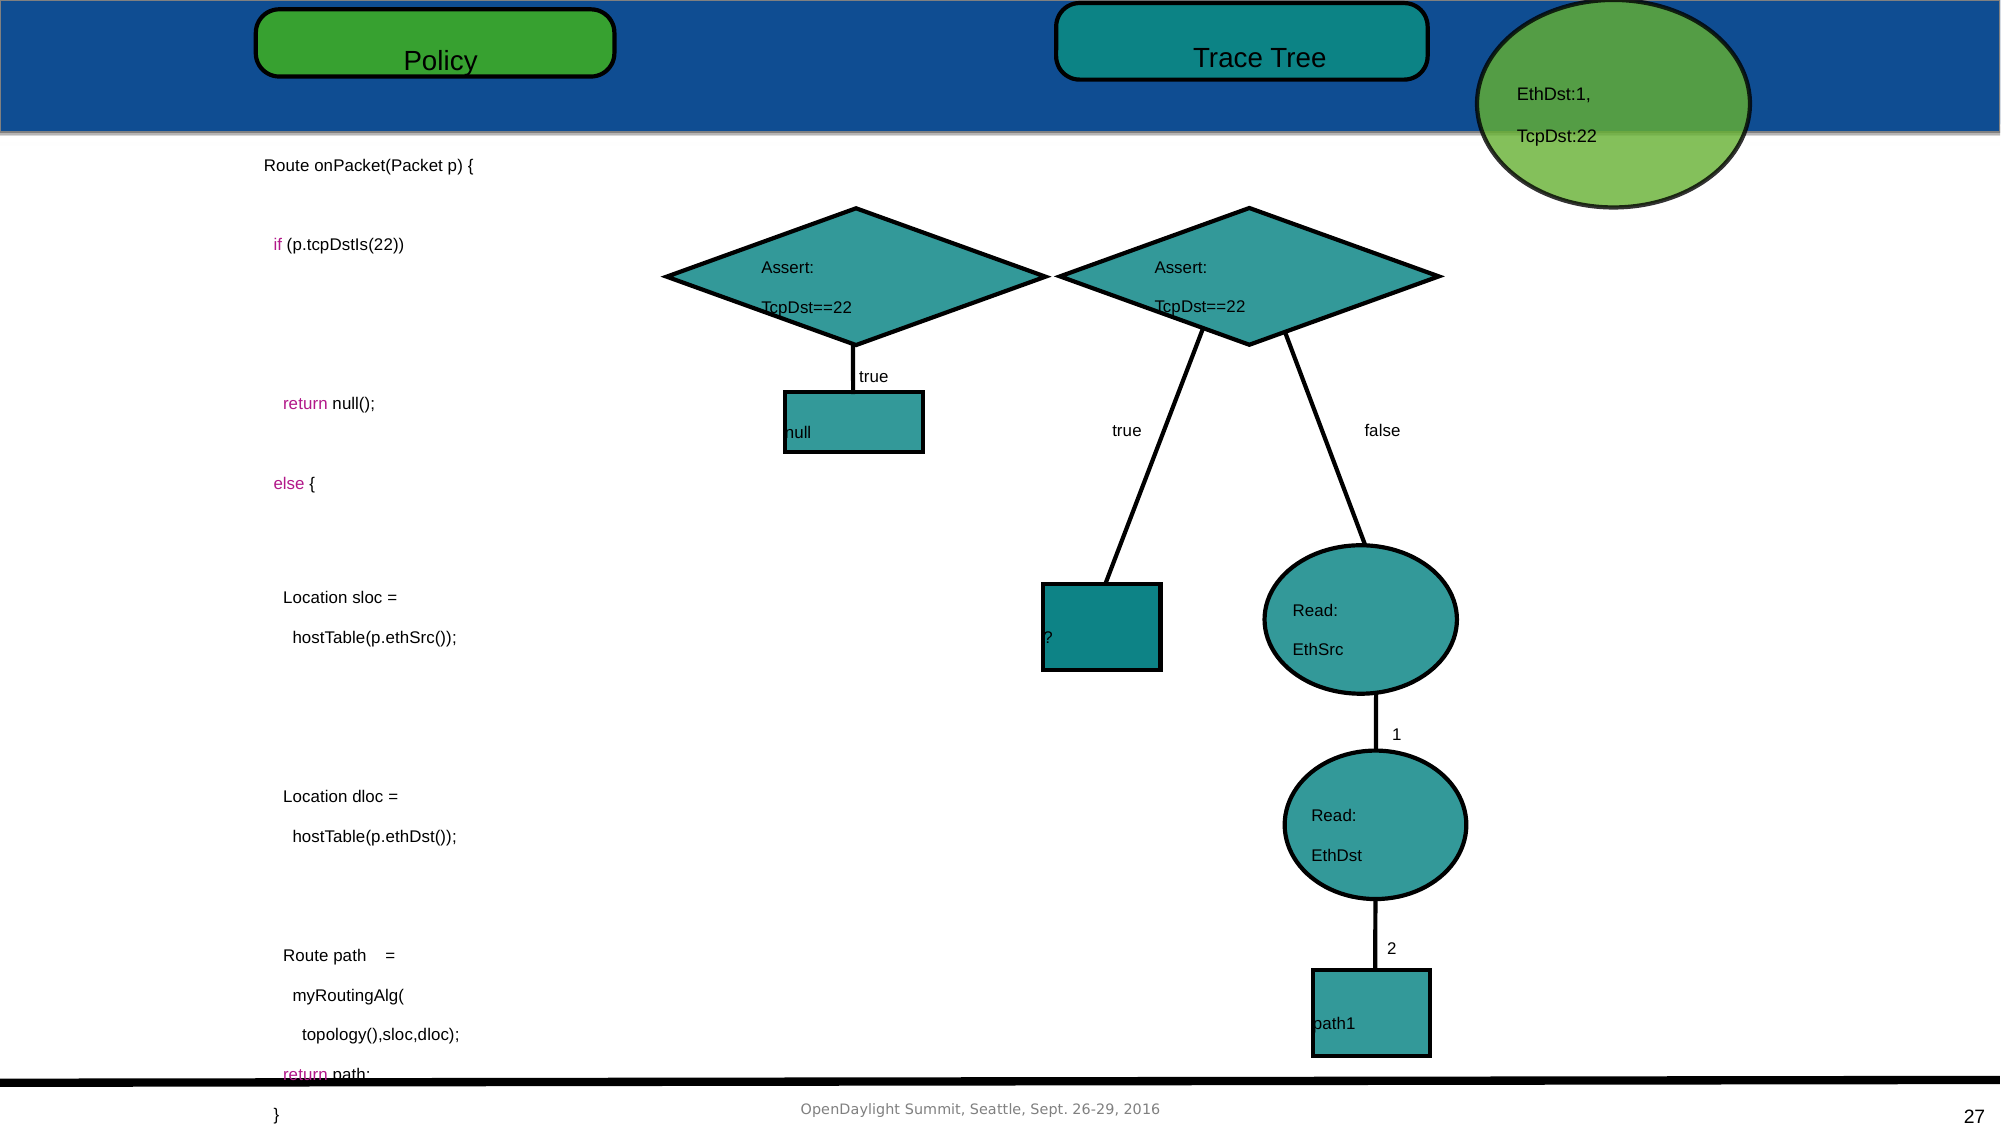

EthDst:1,
TcpDst:22

Trace Tree
Policy
Route onPacket(Packet p) {

  if (p.tcpDstIs(22))

    return null();

  else {

    Location sloc =
      hostTable(p.ethSrc());

    Location dloc =
      hostTable(p.ethDst());

    Route path    =
      myRoutingAlg(
        topology(),sloc,dloc);
    return path;
  }
}
Assert:
TcpDst==22

true
false
Read:
EthSrc
?

1
Read:
EthDst

2
path1
Assert:
TcpDst==22

true
null
27